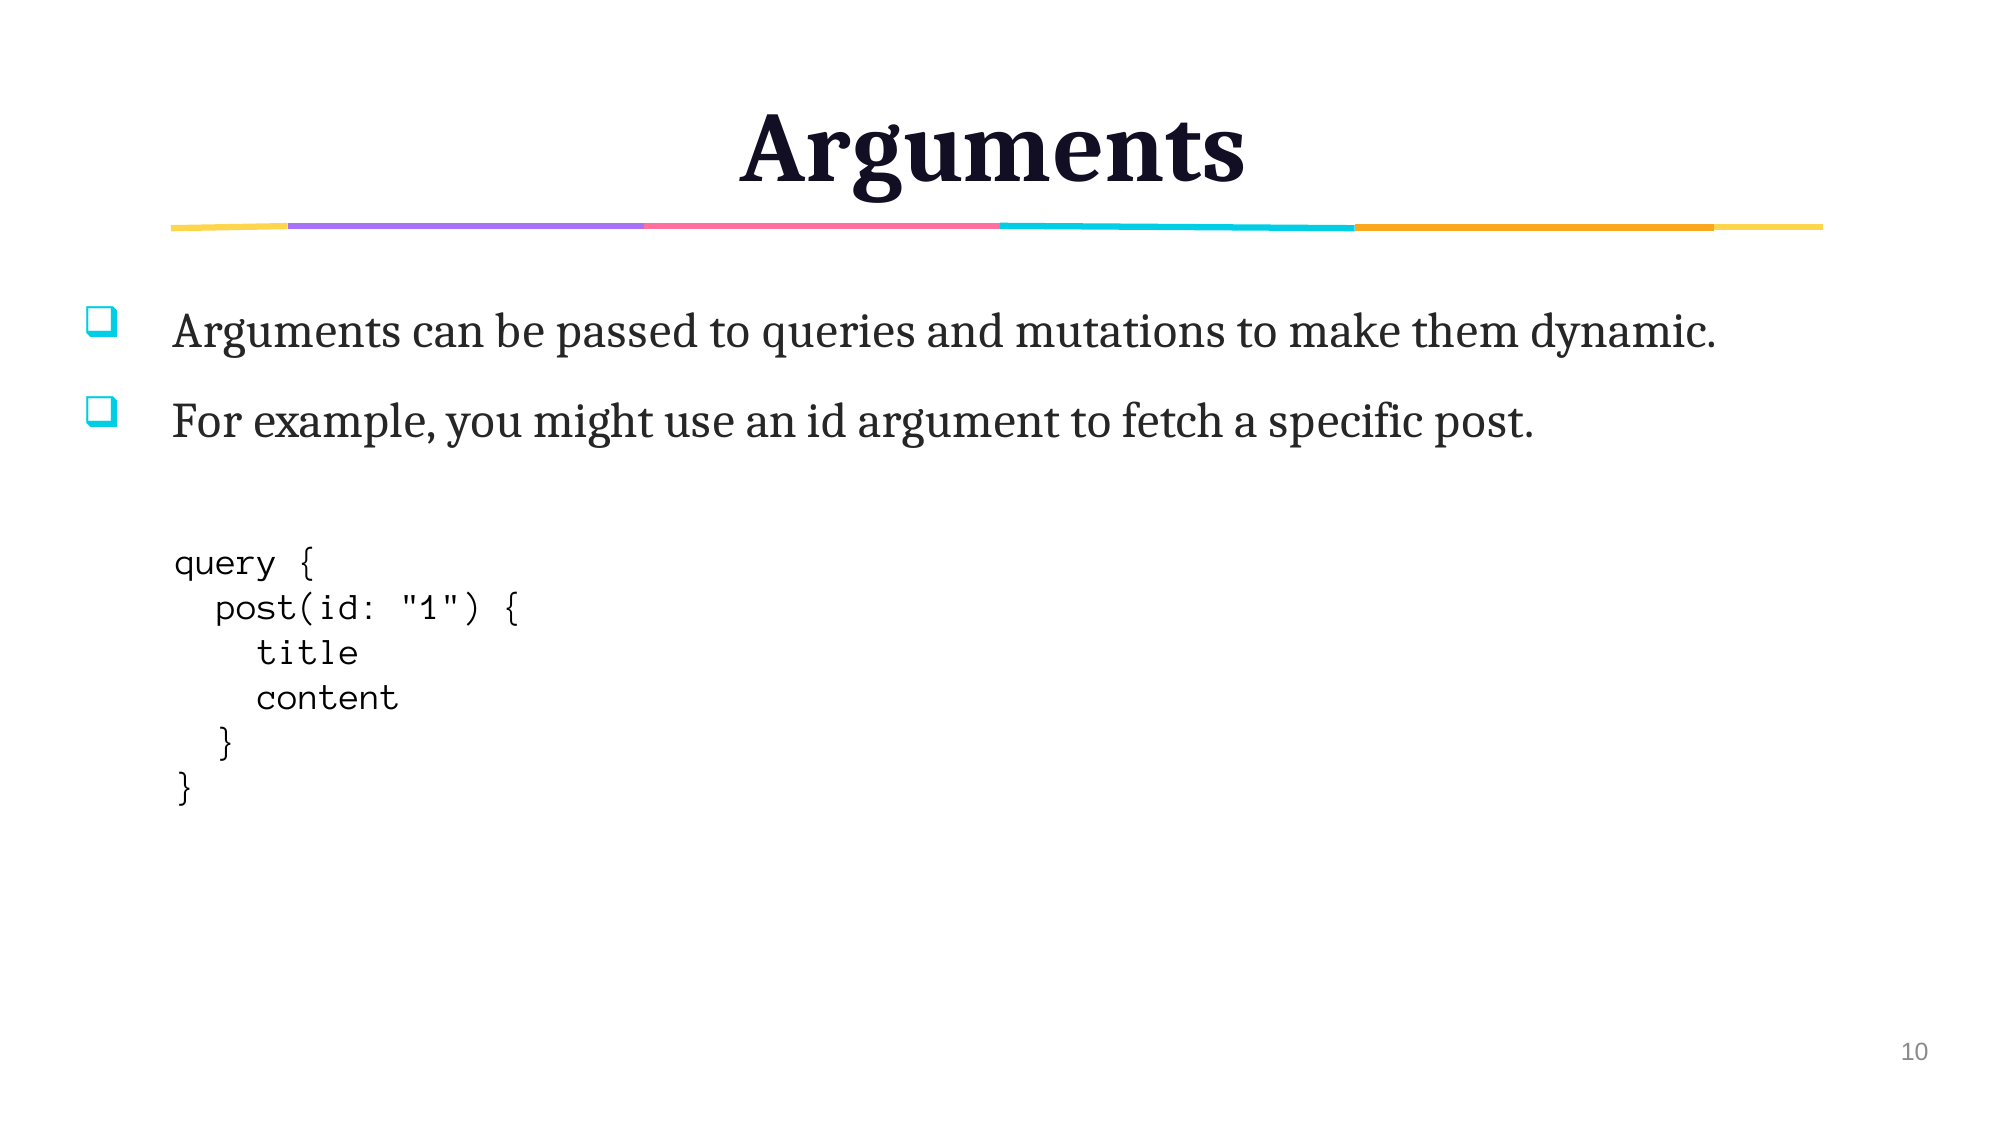

# Arguments
Arguments can be passed to queries and mutations to make them dynamic.
For example, you might use an id argument to fetch a specific post.
query {
  post(id: "1") {
    title
    content
  }
}

10